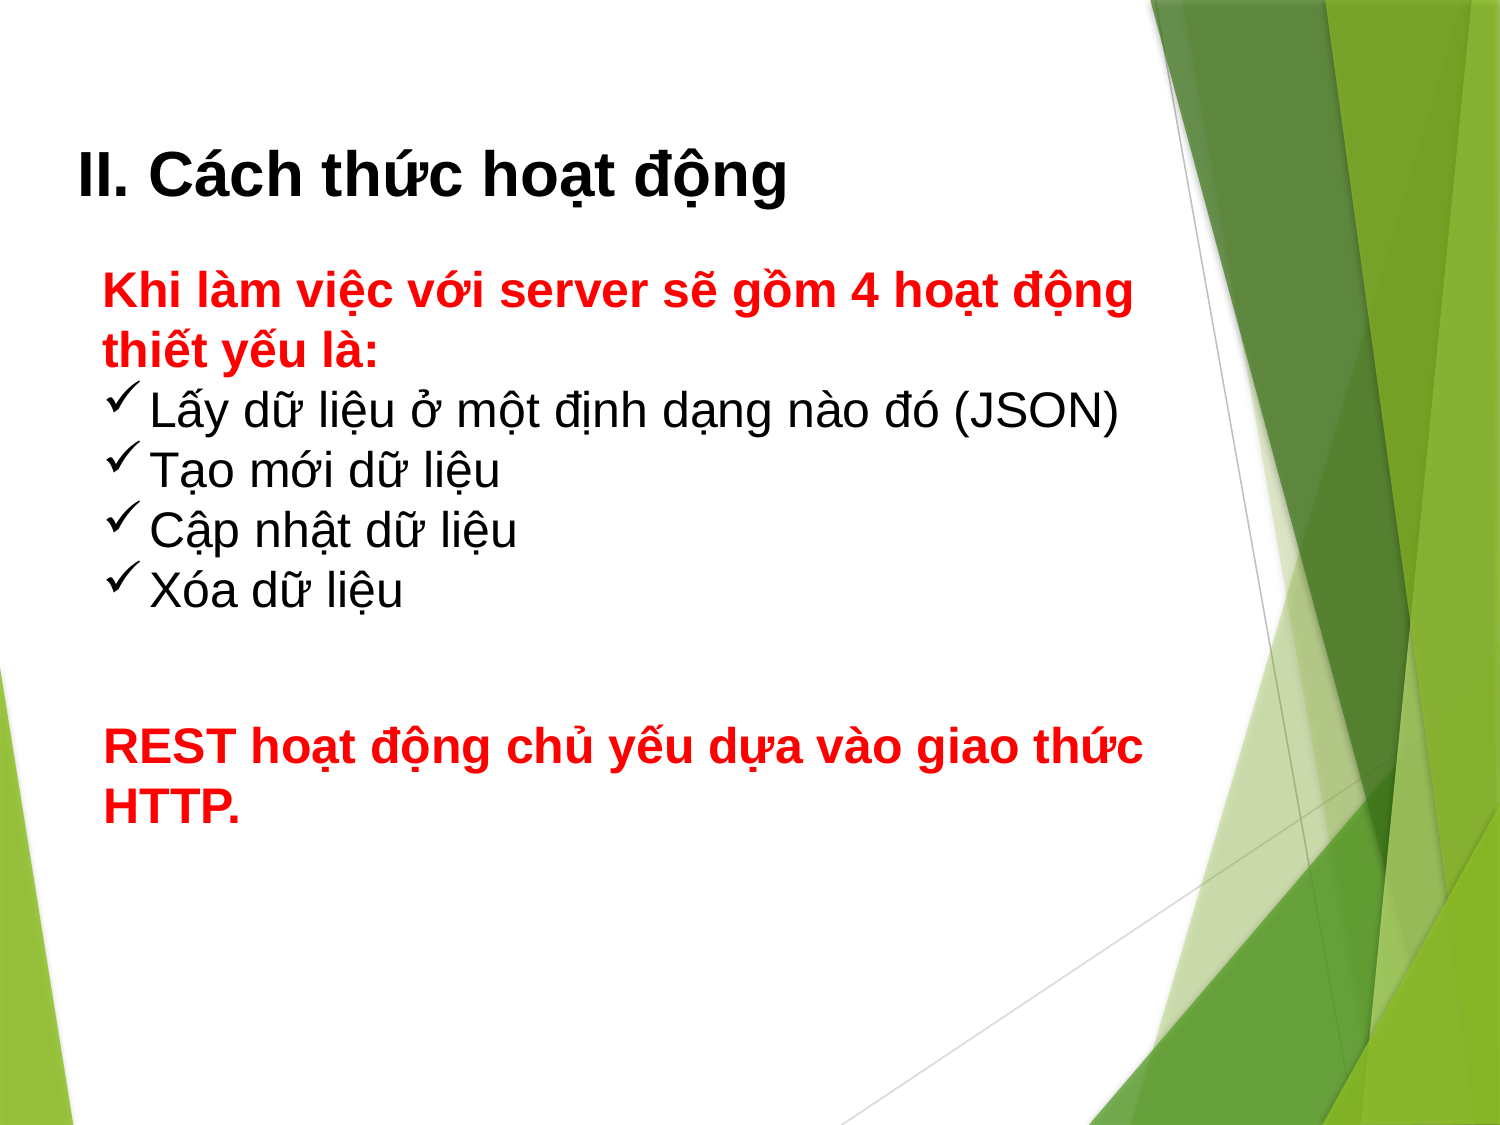

# II. Cách thức hoạt động
Khi làm việc với server sẽ gồm 4 hoạt động thiết yếu là:
Lấy dữ liệu ở một định dạng nào đó (JSON)
Tạo mới dữ liệu
Cập nhật dữ liệu
Xóa dữ liệu

REST hoạt động chủ yếu dựa vào giao thức HTTP.